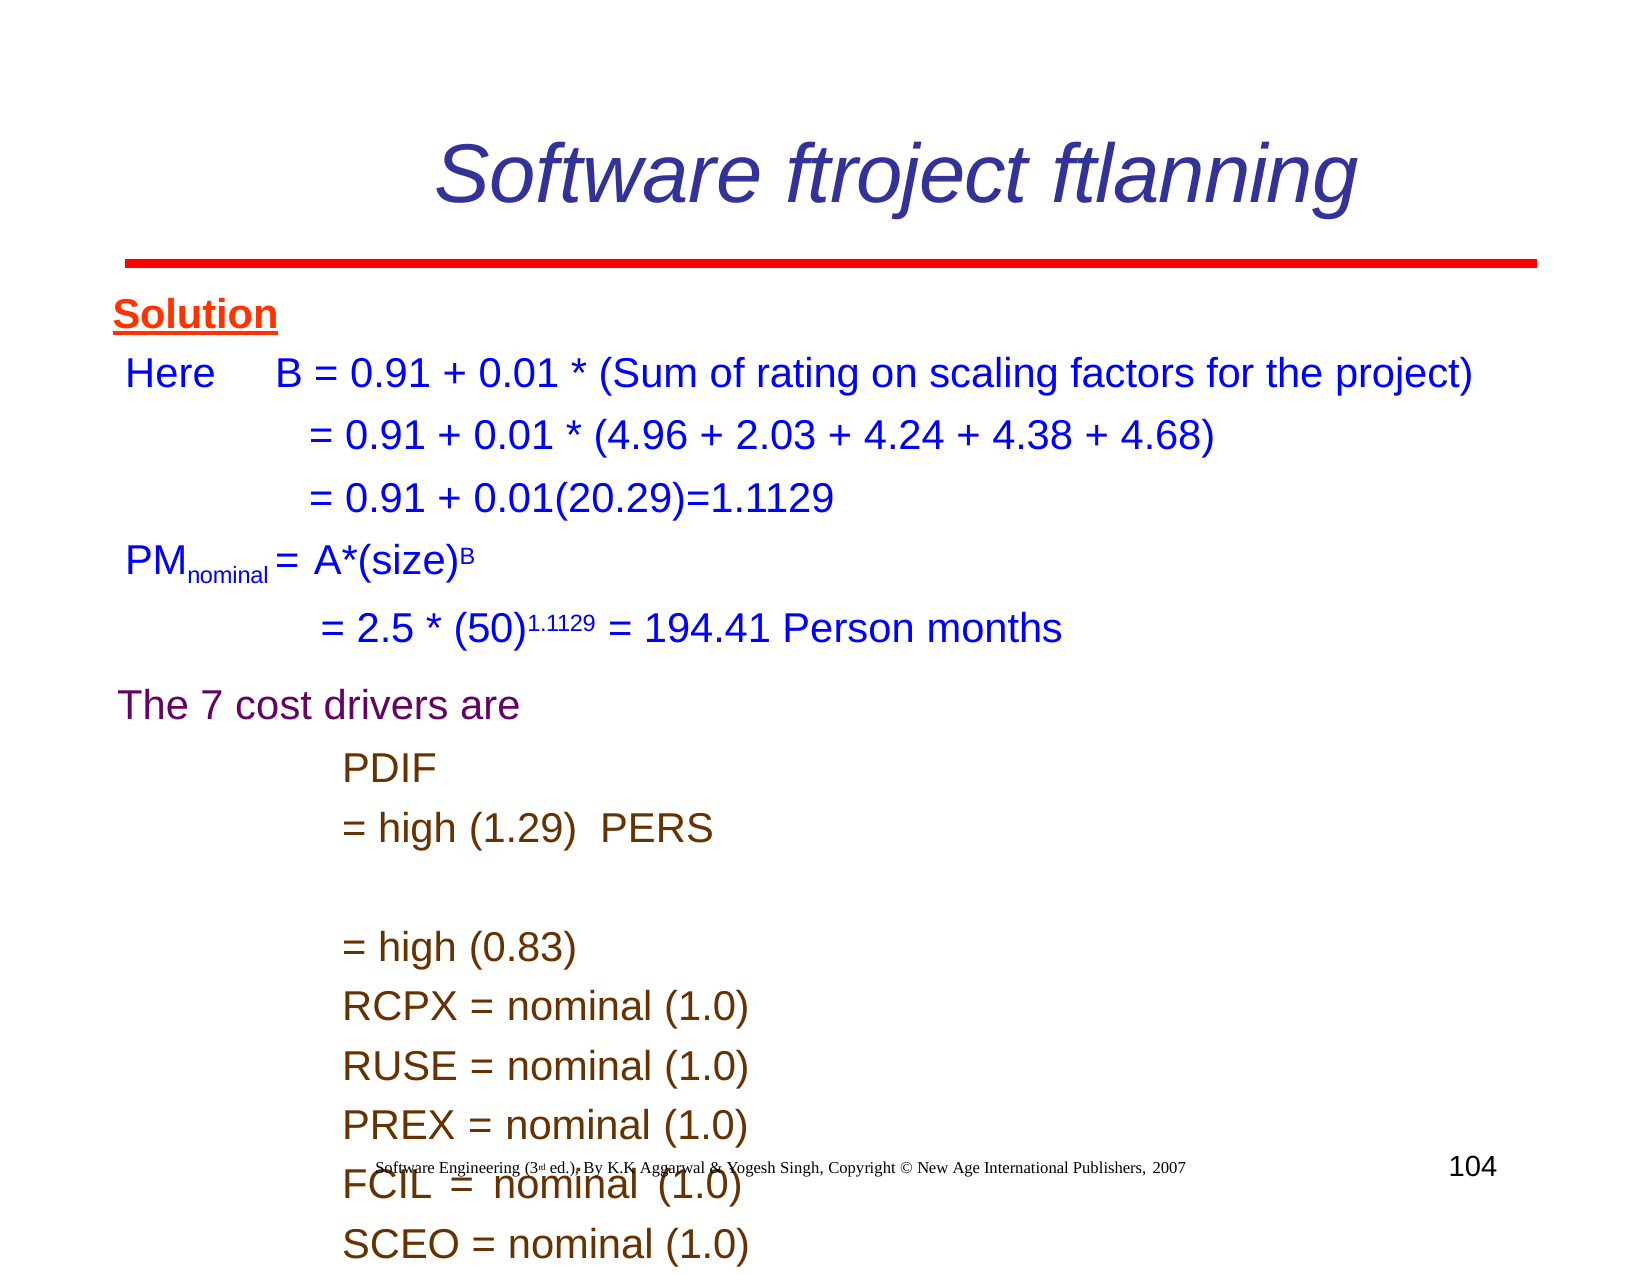

# Software ftroject ftlanning

Solution
Here
B = 0.91 + 0.01 * (Sum of rating on scaling factors for the project)
= 0.91 + 0.01 * (4.96 + 2.03 + 4.24 + 4.38 + 4.68)
= 0.91 + 0.01(20.29)=1.1129
PMnominal = A*(size)B
= 2.5 * (50)1.1129  = 194.41 Person months
The 7 cost drivers are
PDIF	= high (1.29)  PERS		= high (0.83)
RCPX = nominal (1.0)  RUSE = nominal (1.0)  PREX = nominal (1.0)  FCIL = nominal (1.0)  SCEO = nominal (1.0)
104
Software Engineering (3rd  ed.), By K.K Aggarwal & Yogesh Singh, Copyright © New Age International Publishers, 2007